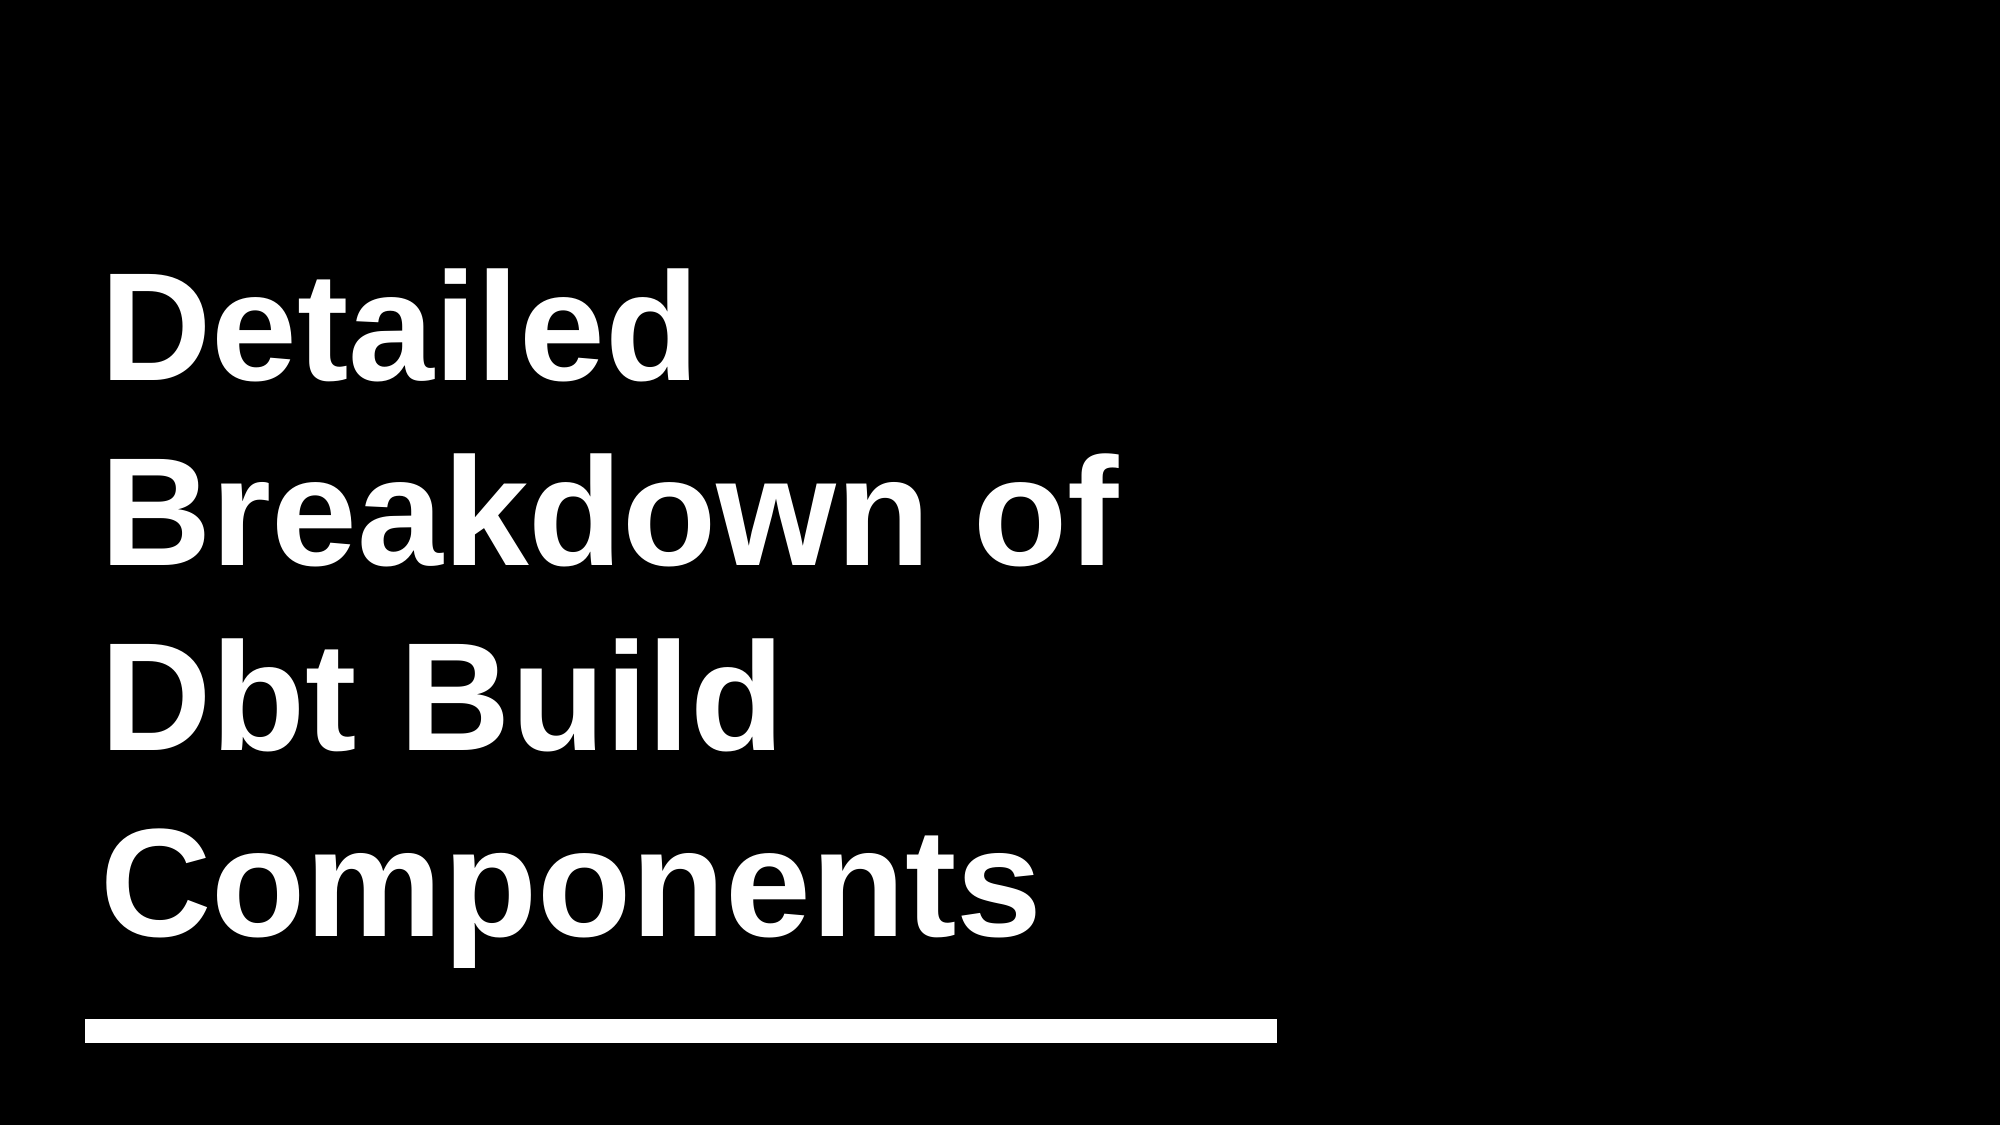

# Detailed Breakdown of Dbt Build Components